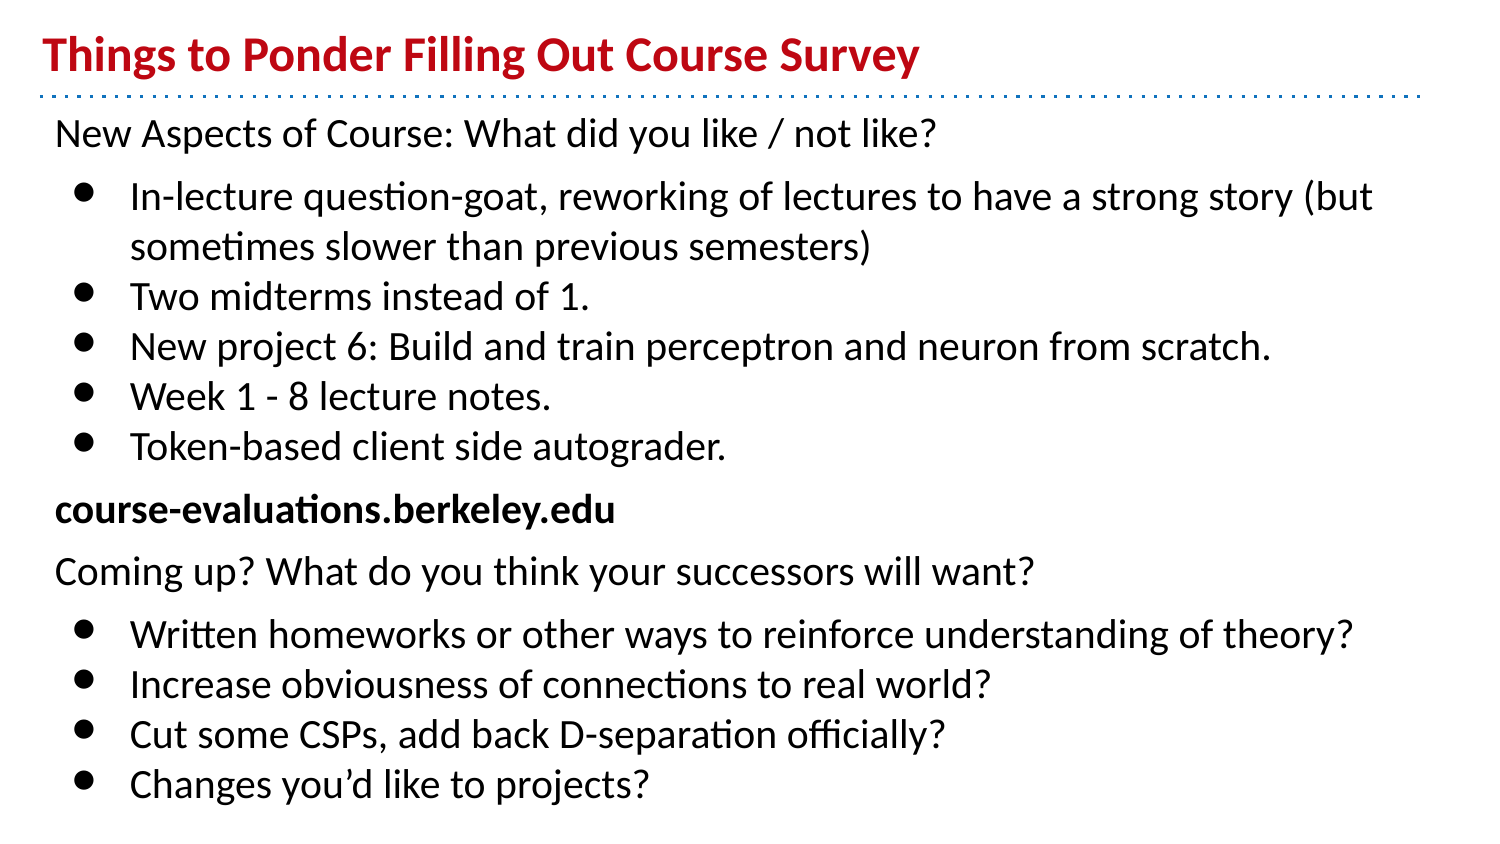

# Things to Ponder Filling Out Course Survey
New Aspects of Course: What did you like / not like?
In-lecture question-goat, reworking of lectures to have a strong story (but sometimes slower than previous semesters)
Two midterms instead of 1.
New project 6: Build and train perceptron and neuron from scratch.
Week 1 - 8 lecture notes.
Token-based client side autograder.
course-evaluations.berkeley.edu
Coming up? What do you think your successors will want?
Written homeworks or other ways to reinforce understanding of theory?
Increase obviousness of connections to real world?
Cut some CSPs, add back D-separation officially?
Changes you’d like to projects?